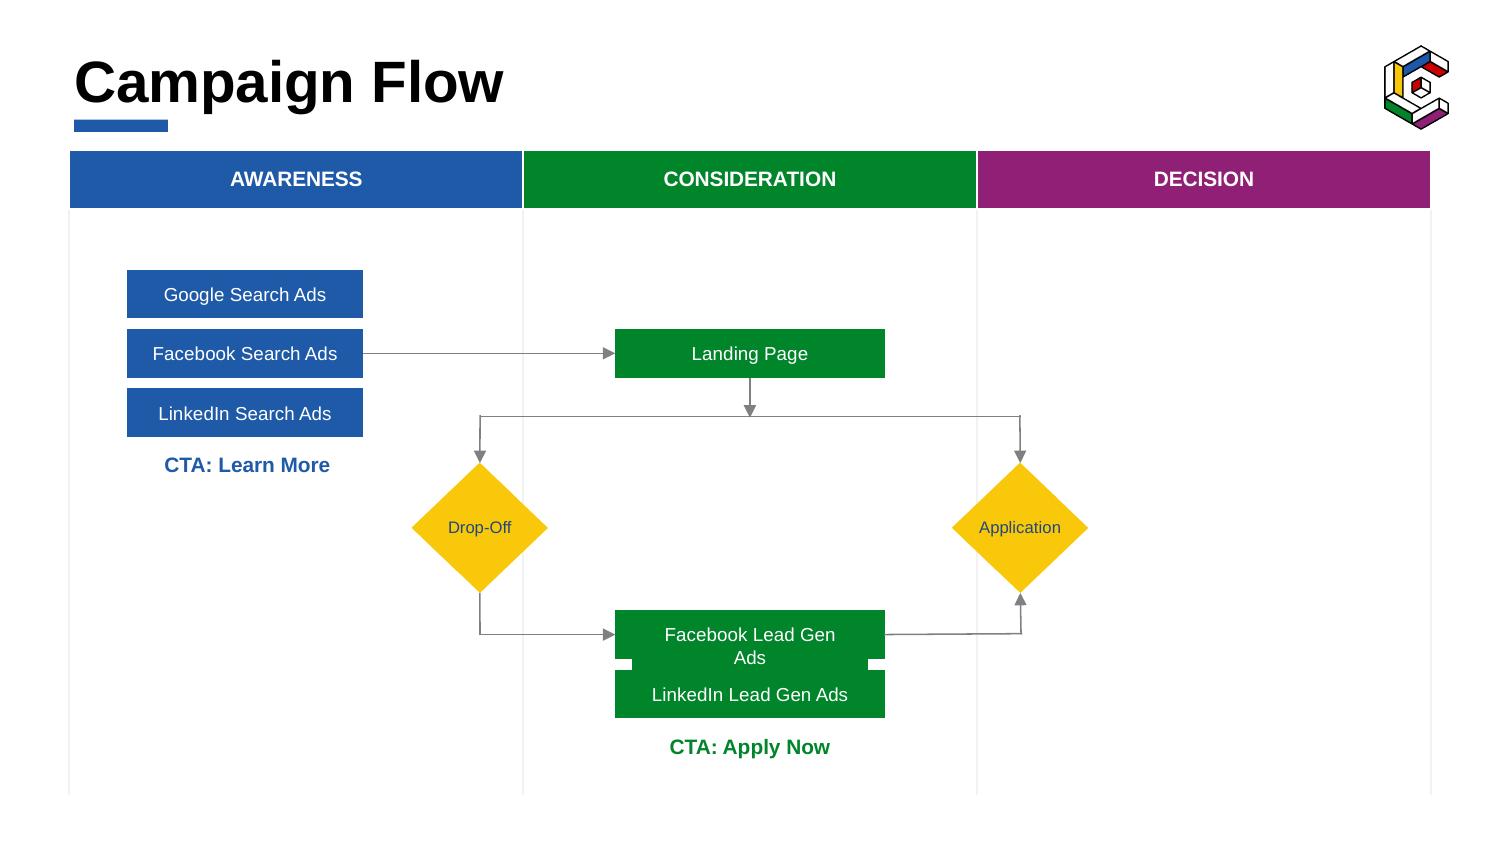

# Campaign Flow

AWARENESS
CONSIDERATION
DECISION

Google Search Ads

Facebook Search Ads
Landing Page

LinkedIn Search Ads
CTA: Learn More

Drop-Off

Application

Facebook Lead Gen Ads

LinkedIn Lead Gen Ads
CTA: Apply Now